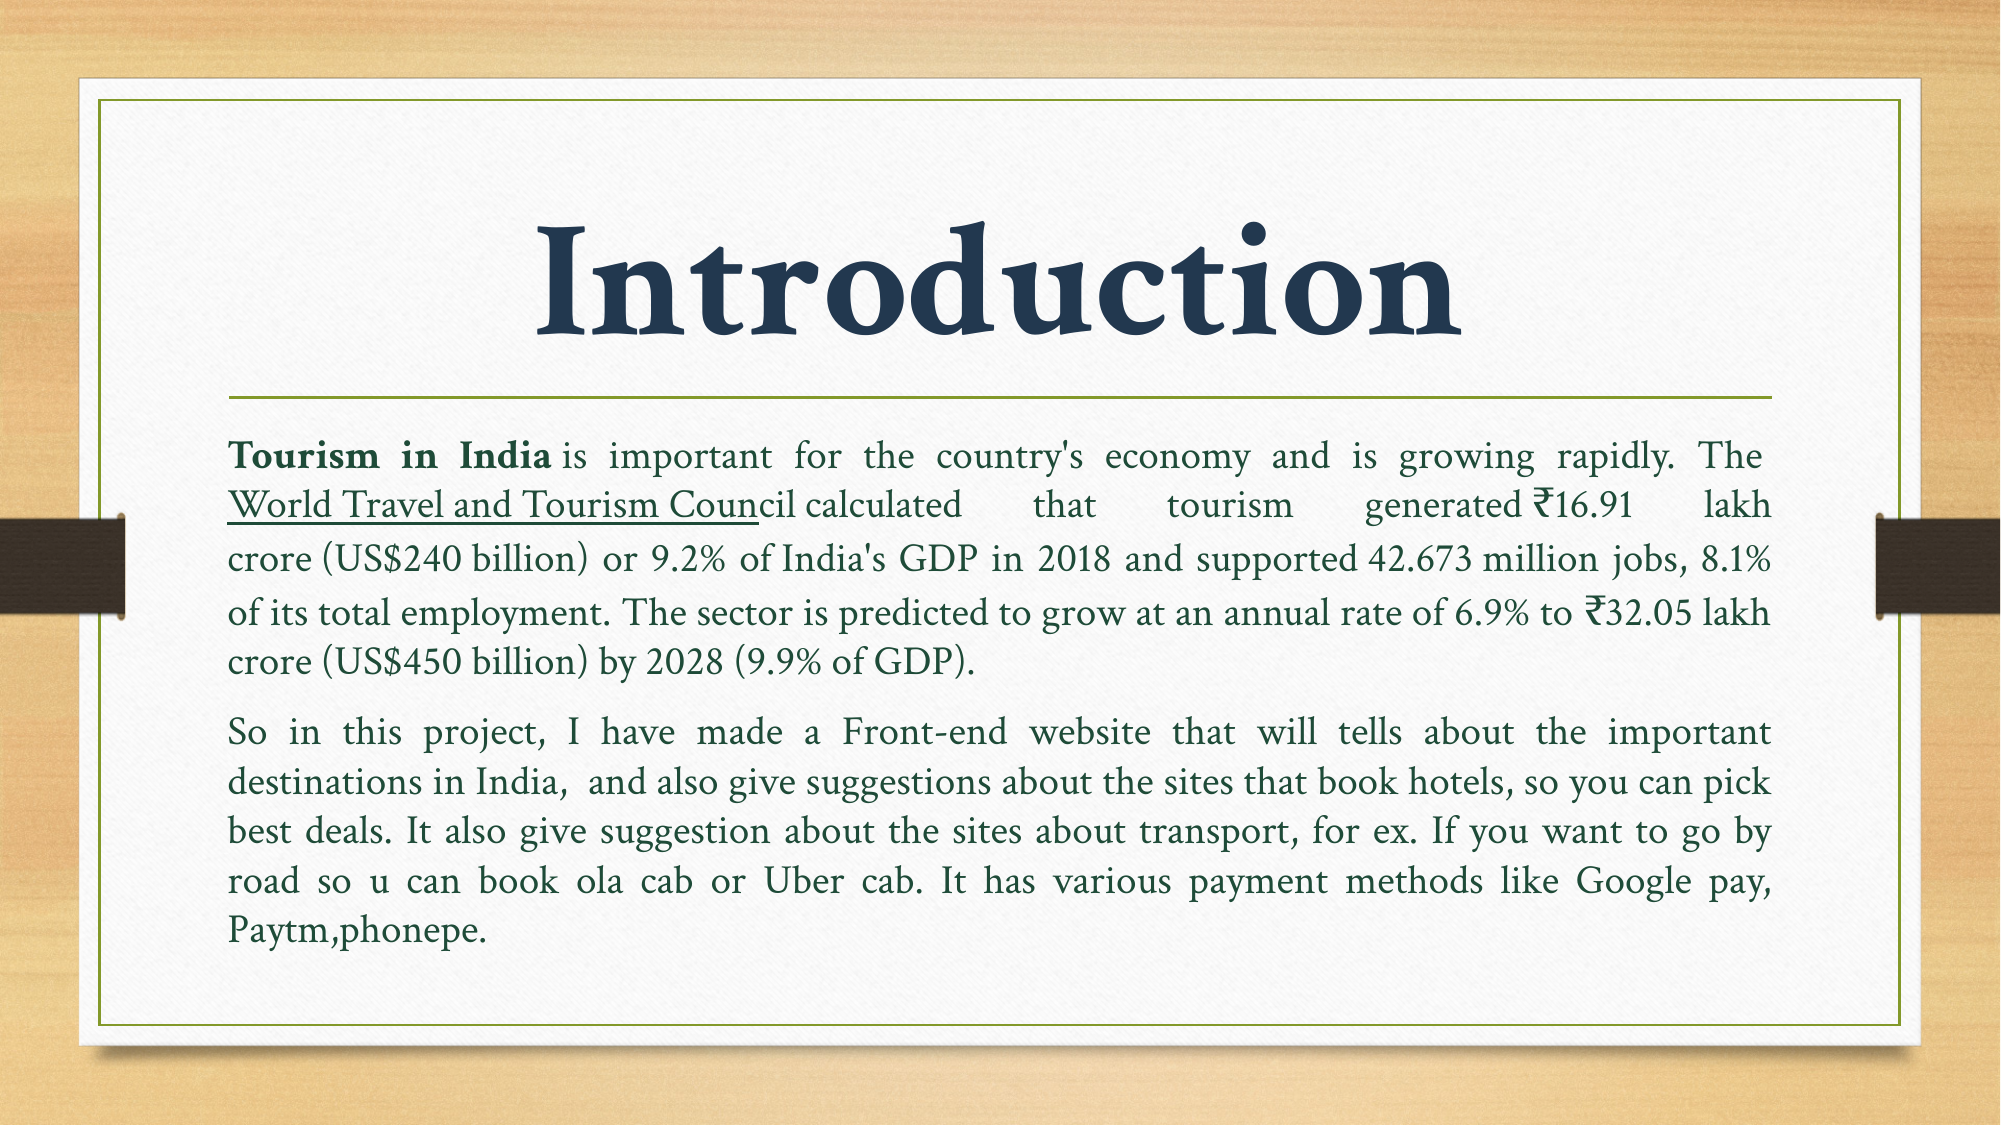

# Introduction
Tourism in India is important for the country's economy and is growing rapidly. The World Travel and Tourism Council calculated that tourism generated ₹16.91 lakh crore (US$240 billion) or 9.2% of India's GDP in 2018 and supported 42.673 million jobs, 8.1% of its total employment. The sector is predicted to grow at an annual rate of 6.9% to ₹32.05 lakh crore (US$450 billion) by 2028 (9.9% of GDP).
So in this project, I have made a Front-end website that will tells about the important destinations in India,  and also give suggestions about the sites that book hotels, so you can pick best deals. It also give suggestion about the sites about transport, for ex. If you want to go by road so u can book ola cab or Uber cab. It has various payment methods like Google pay, Paytm,phonepe.